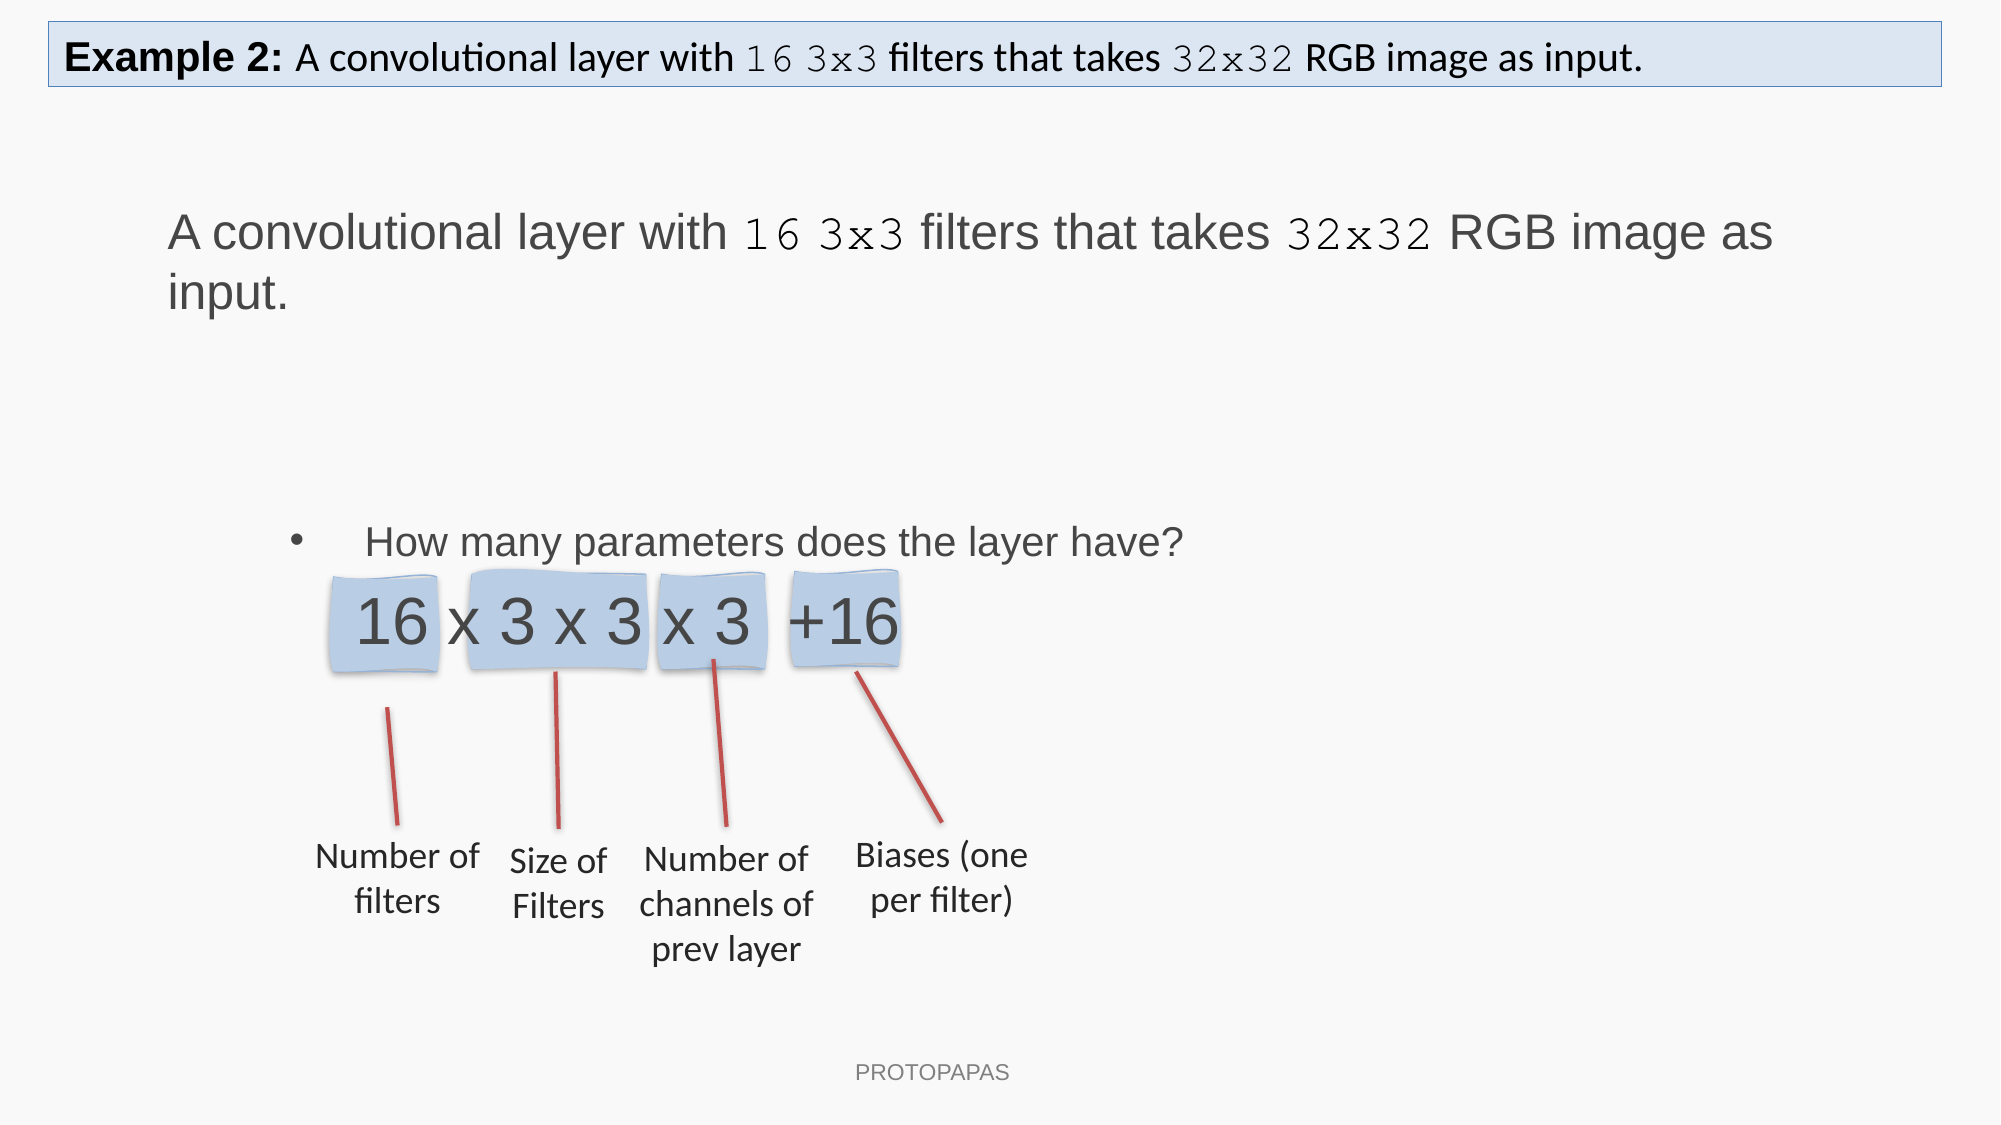

Example 2: A convolutional layer with 16 3x3 filters that takes 32x32 RGB image as input.
A convolutional layer with 16 3x3 filters that takes 32x32 RGB image as input.

How many parameters does the layer have?
16 x 3 x 3 x 3  +16

Biases (one per filter)
Number of filters
Number of channels of prev layer
Size of Filters